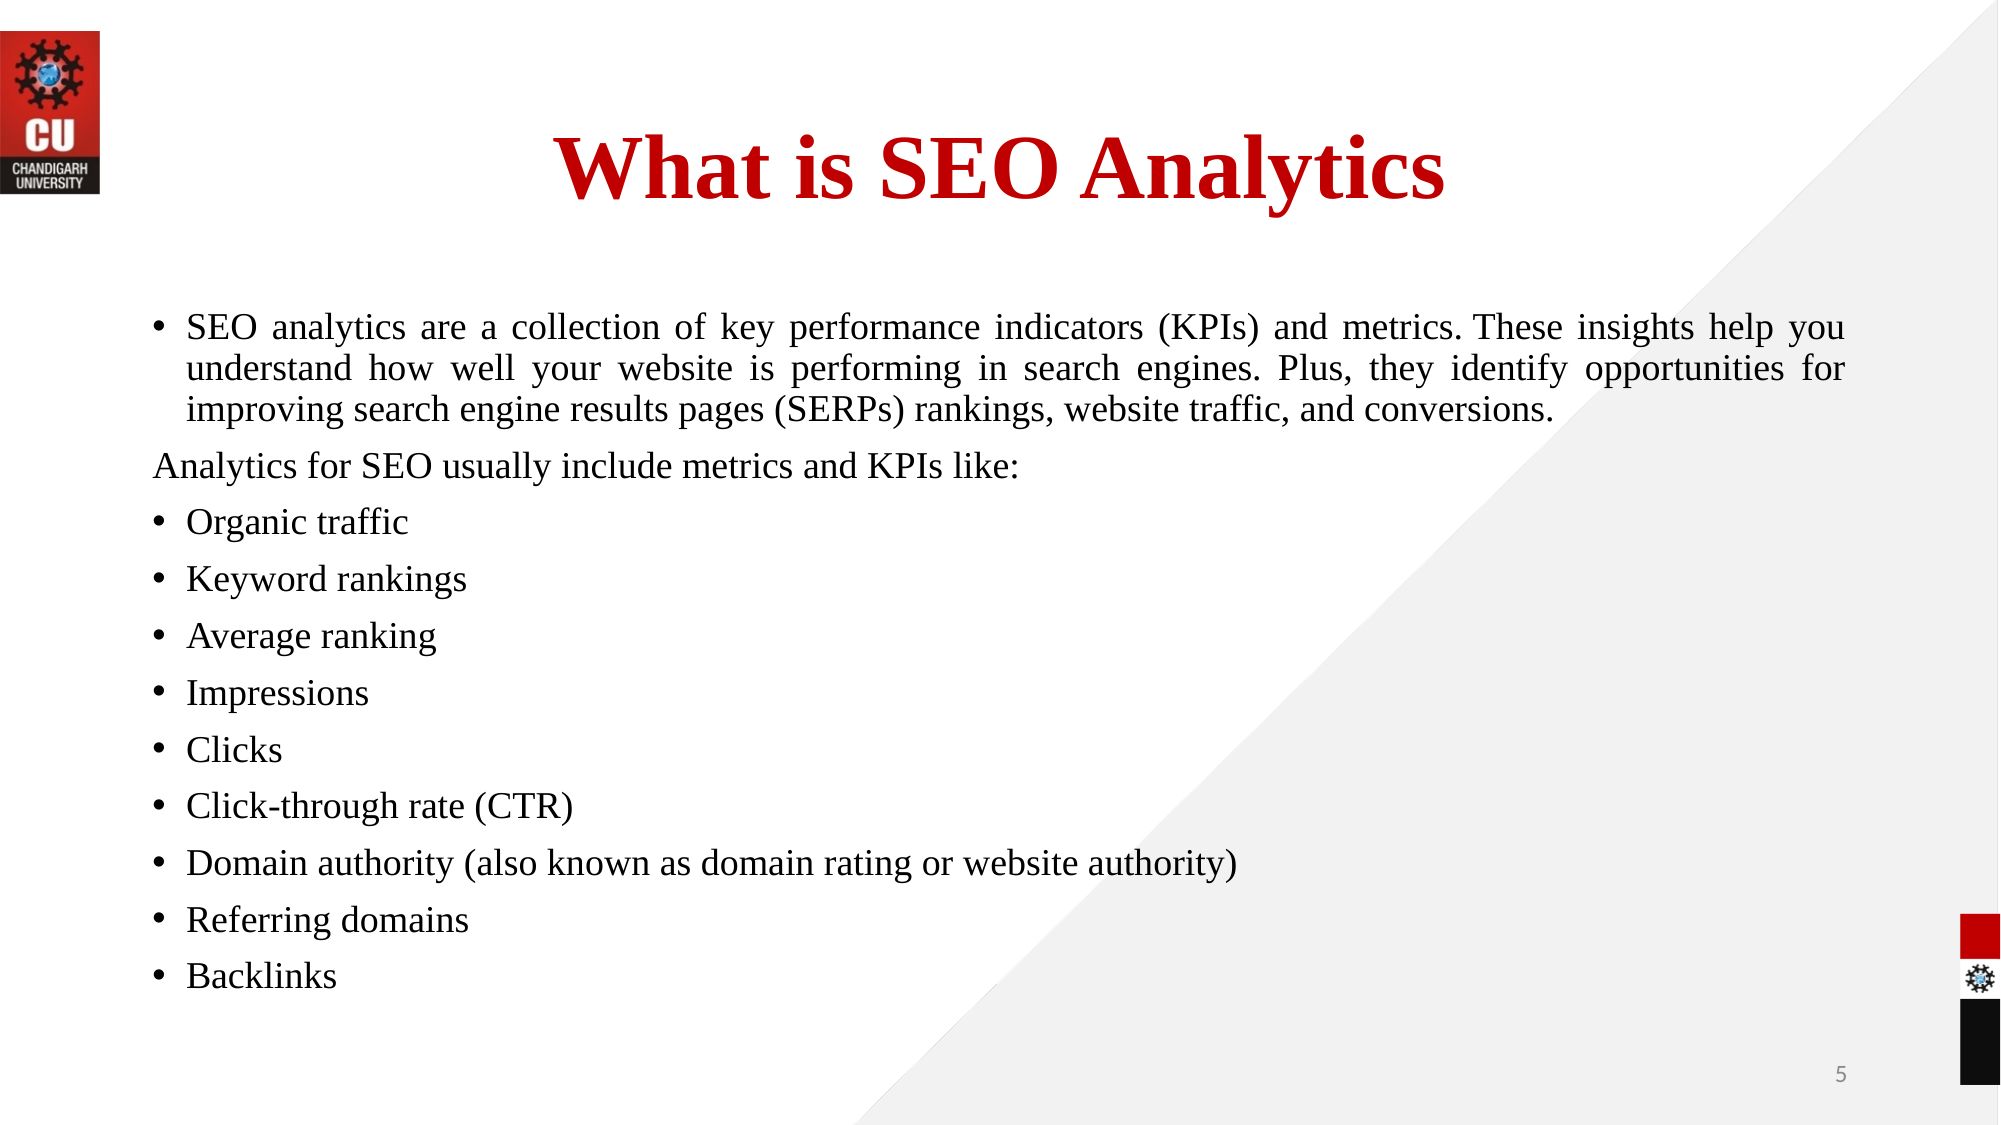

# What is SEO Analytics
SEO analytics are a collection of key performance indicators (KPIs) and metrics. These insights help you understand how well your website is performing in search engines. Plus, they identify opportunities for improving search engine results pages (SERPs) rankings, website traffic, and conversions.
Analytics for SEO usually include metrics and KPIs like:
Organic traffic
Keyword rankings
Average ranking
Impressions
Clicks
Click-through rate (CTR)
Domain authority (also known as domain rating or website authority)
Referring domains
Backlinks

5